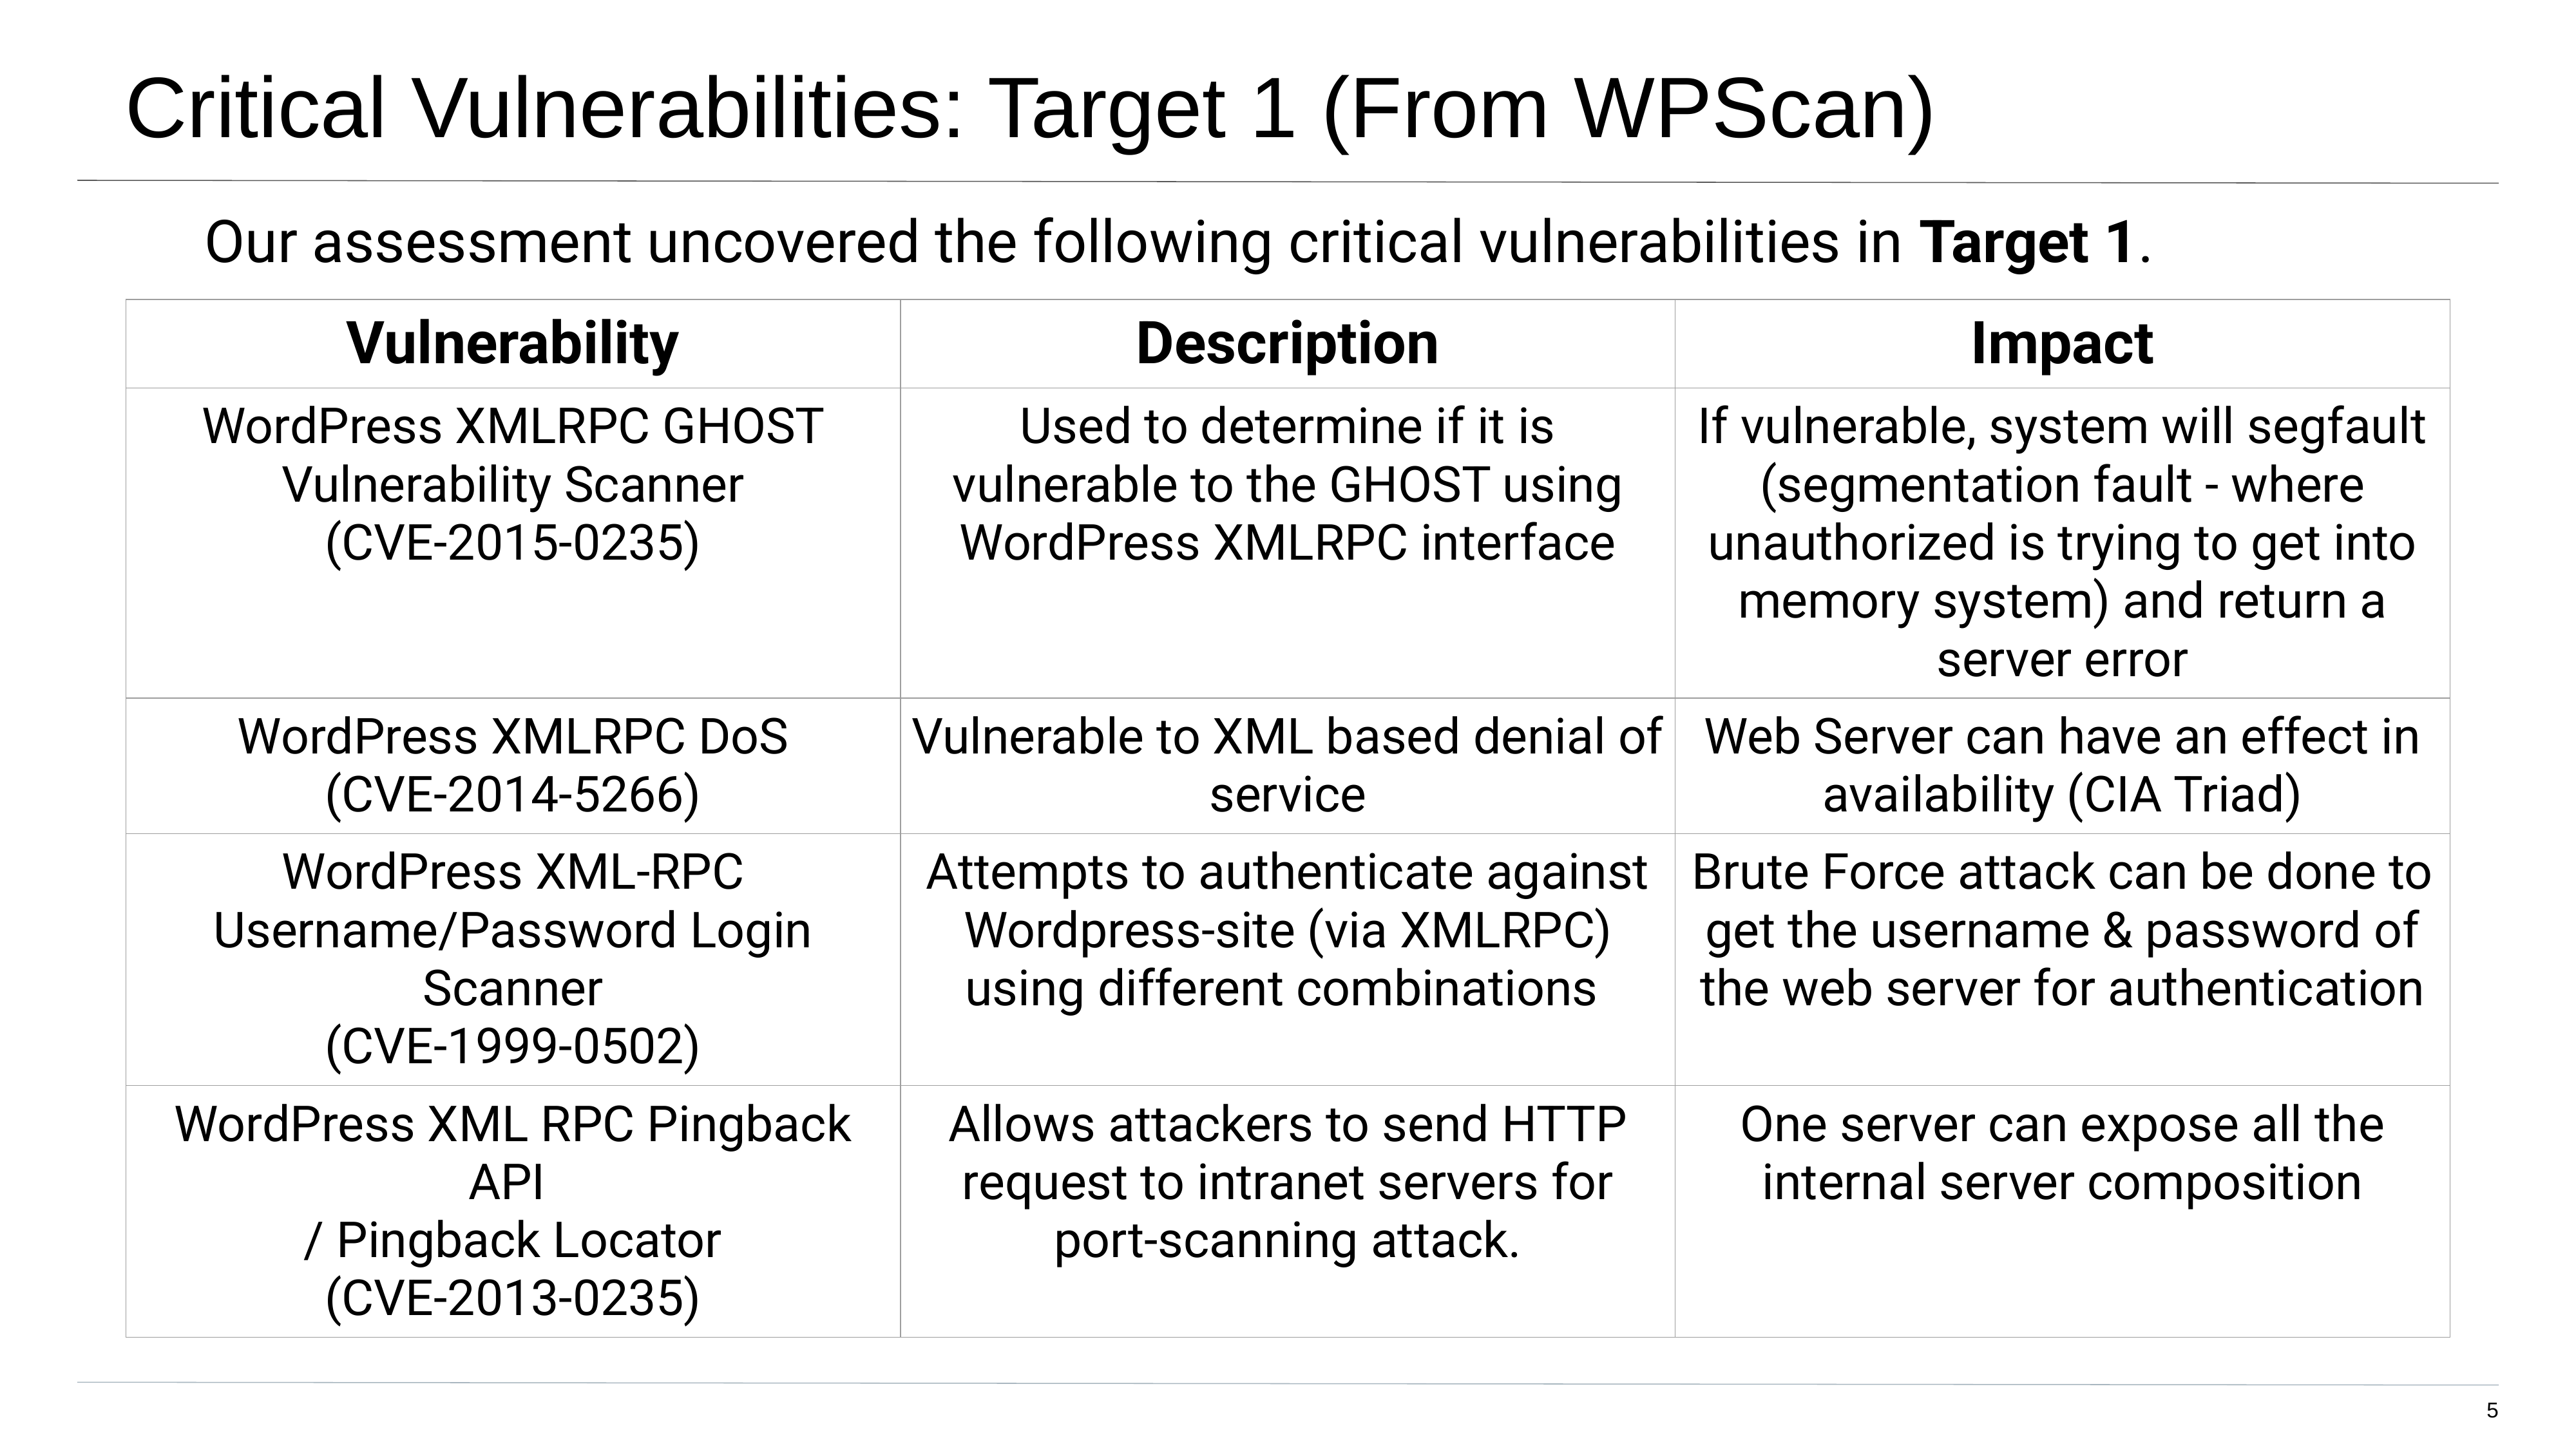

# Critical Vulnerabilities: Target 1 (From WPScan)
Our assessment uncovered the following critical vulnerabilities in Target 1.

| Vulnerability | Description | Impact |
| --- | --- | --- |
| WordPress XMLRPC GHOST Vulnerability Scanner (CVE-2015-0235) | Used to determine if it is vulnerable to the GHOST using WordPress XMLRPC interface | If vulnerable, system will segfault (segmentation fault - where unauthorized is trying to get into memory system) and return a server error |
| WordPress XMLRPC DoS (CVE-2014-5266) | Vulnerable to XML based denial of service | Web Server can have an effect in availability (CIA Triad) |
| WordPress XML-RPC Username/Password Login Scanner (CVE-1999-0502) | Attempts to authenticate against Wordpress-site (via XMLRPC) using different combinations | Brute Force attack can be done to get the username & password of the web server for authentication |
| WordPress XML RPC Pingback API / Pingback Locator (CVE-2013-0235) | Allows attackers to send HTTP request to intranet servers for port-scanning attack. | One server can expose all the internal server composition |
5